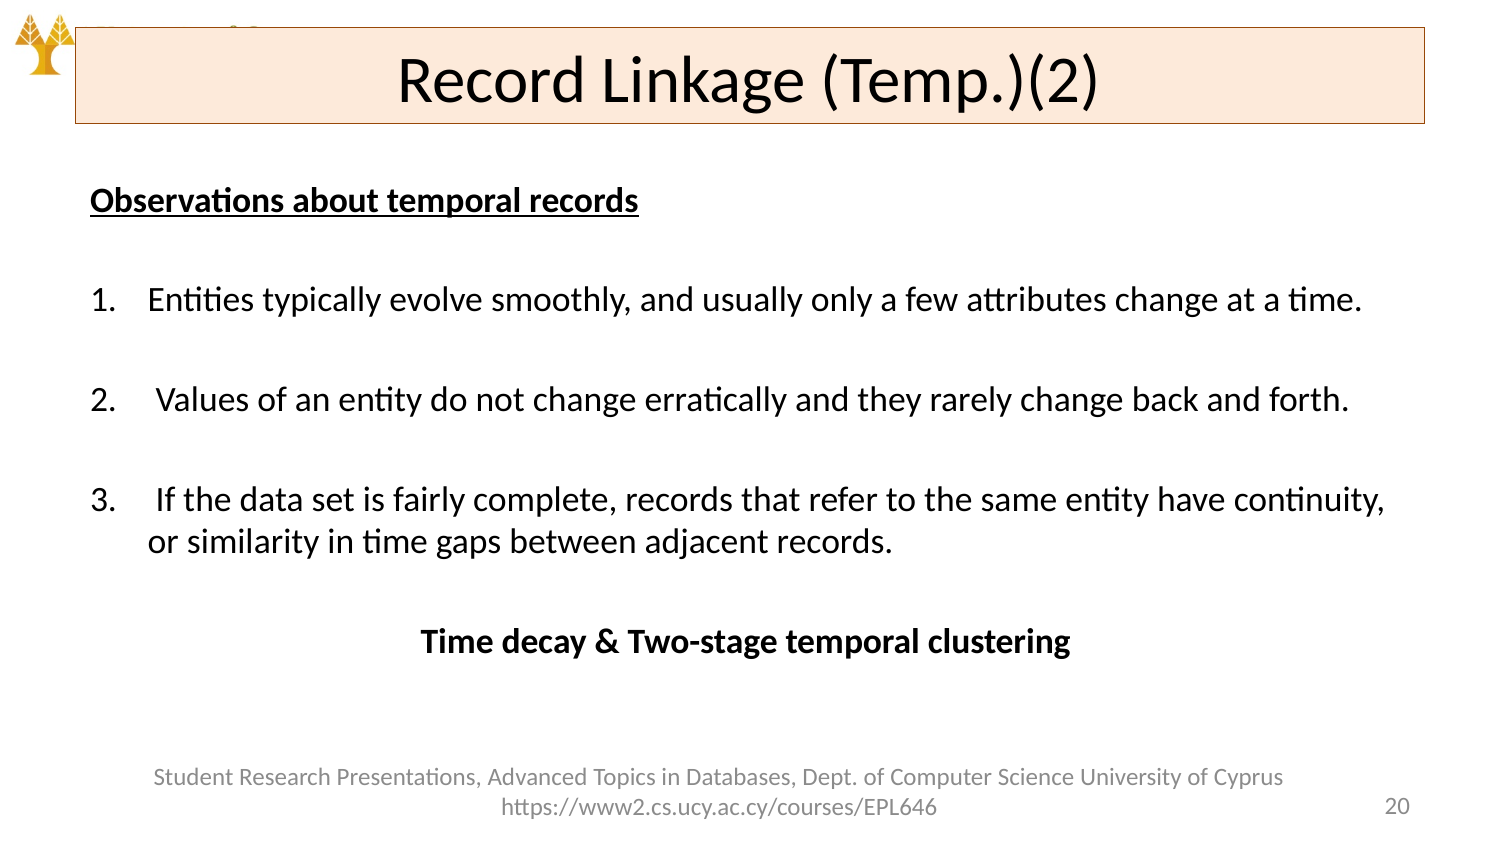

# Record Linkage (Temp.)(2)
Observations about temporal records

Entities typically evolve smoothly, and usually only a few attributes change at a time.

 Values of an entity do not change erratically and they rarely change back and forth.

 If the data set is fairly complete, records that refer to the same entity have continuity, or similarity in time gaps between adjacent records.

Time decay & Two-stage temporal clustering
Student Research Presentations, Advanced Topics in Databases, Dept. of Computer Science University of Cyprus https://www2.cs.ucy.ac.cy/courses/EPL646
20